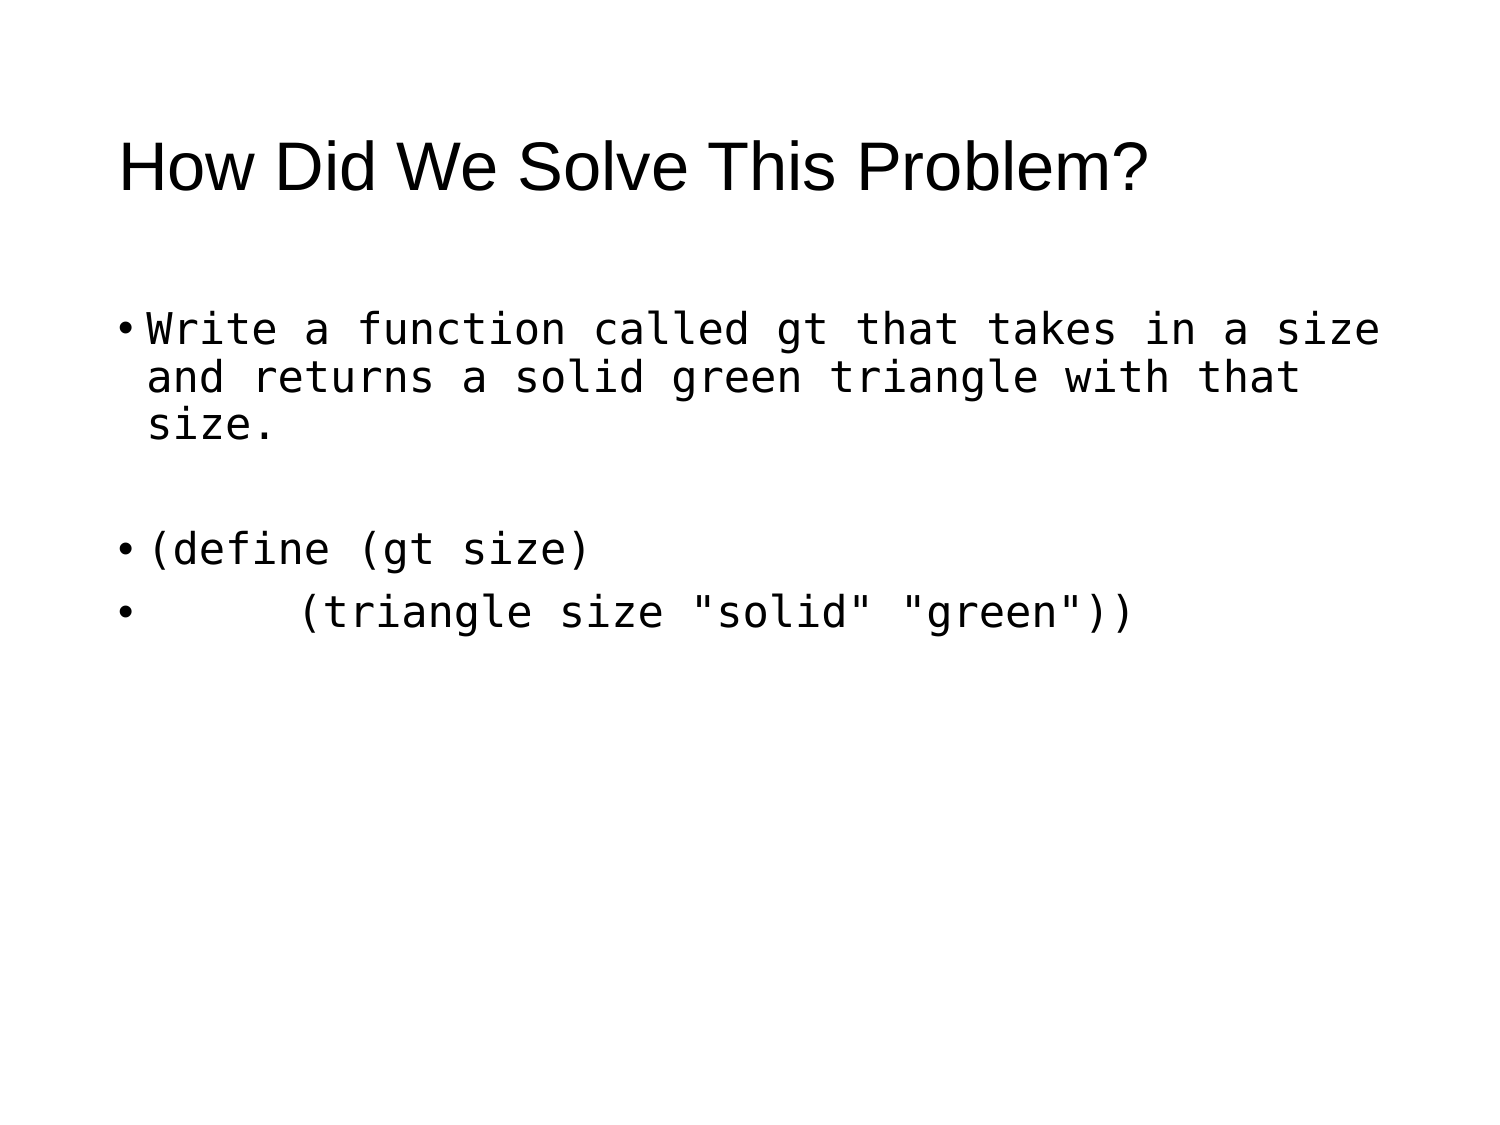

# How Did We Solve This Problem?
Write a function called gt that takes in a size and returns a solid green triangle with that size.

(define (gt size)
	(triangle size "solid" "green"))